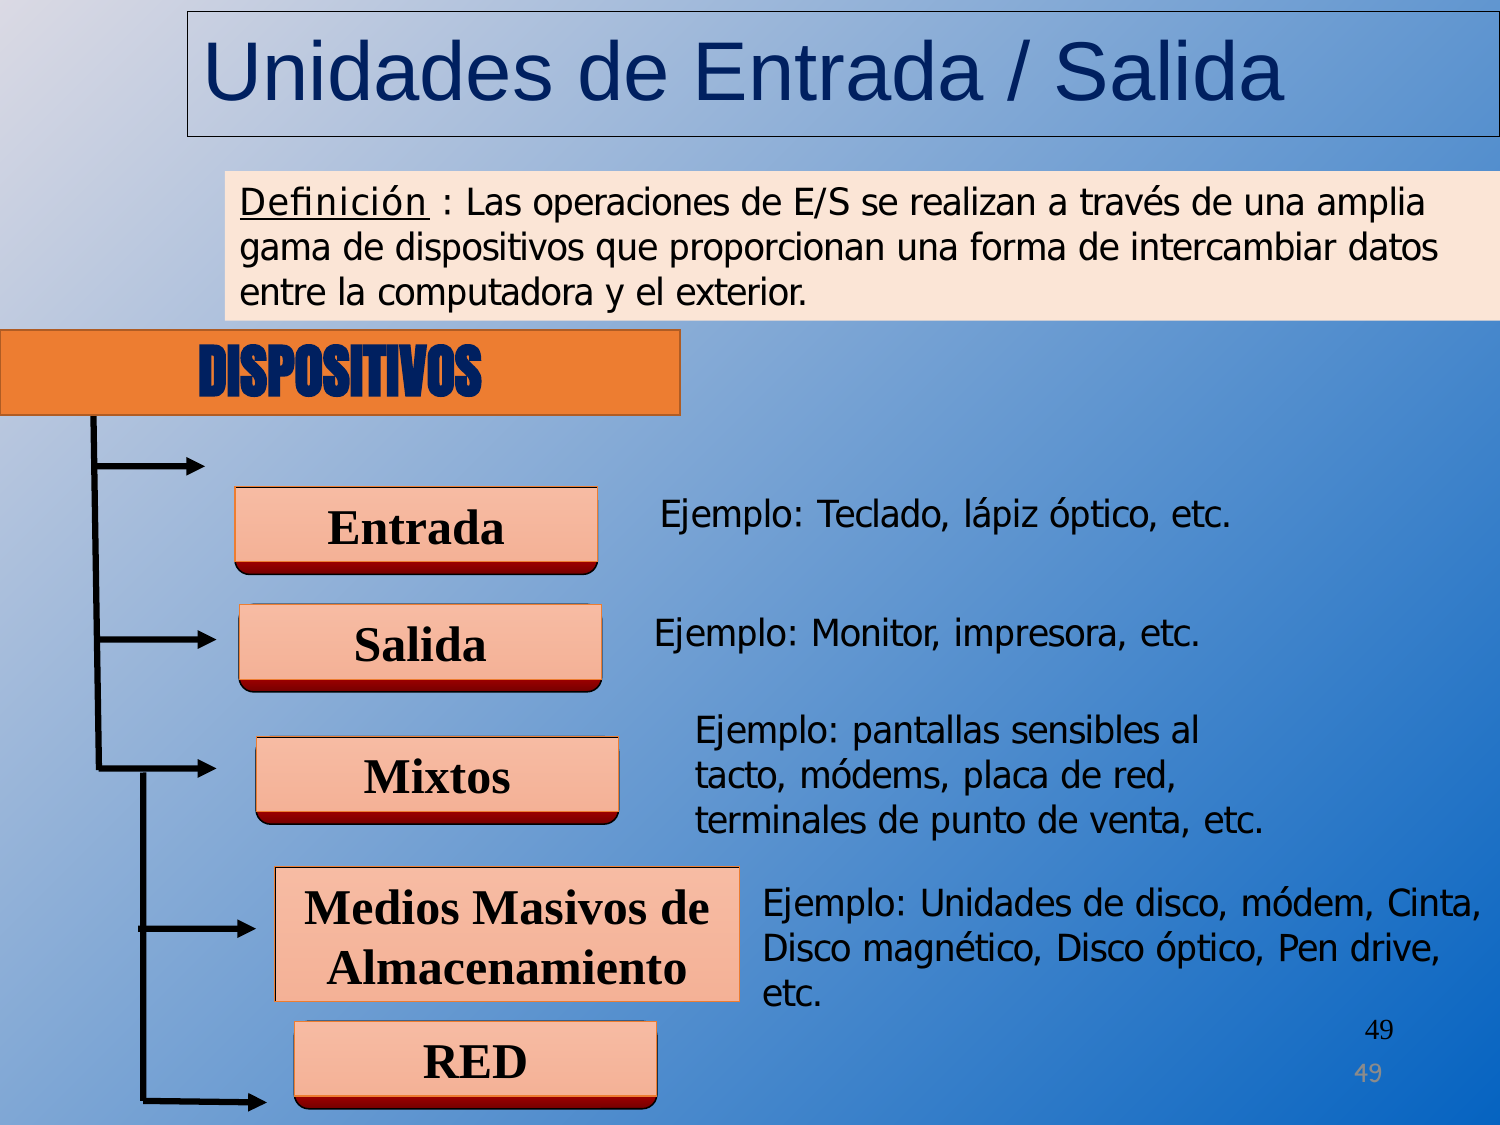

Unidades de Entrada / Salida
Definición : Las operaciones de E/S se realizan a través de una amplia gama de dispositivos que proporcionan una forma de intercambiar datos entre la computadora y el exterior.
DISPOSITIVOS

Ejemplo: Teclado, lápiz óptico, etc.

Entrada
Ejemplo: Monitor, impresora, etc.

Salida

Ejemplo: pantallas sensibles al tacto, módems, placa de red, terminales de punto de venta, etc.

Mixtos
Medios Masivos de Almacenamiento

Ejemplo: Unidades de disco, módem, Cinta, Disco magnético, Disco óptico, Pen drive, etc.

49

RED
49